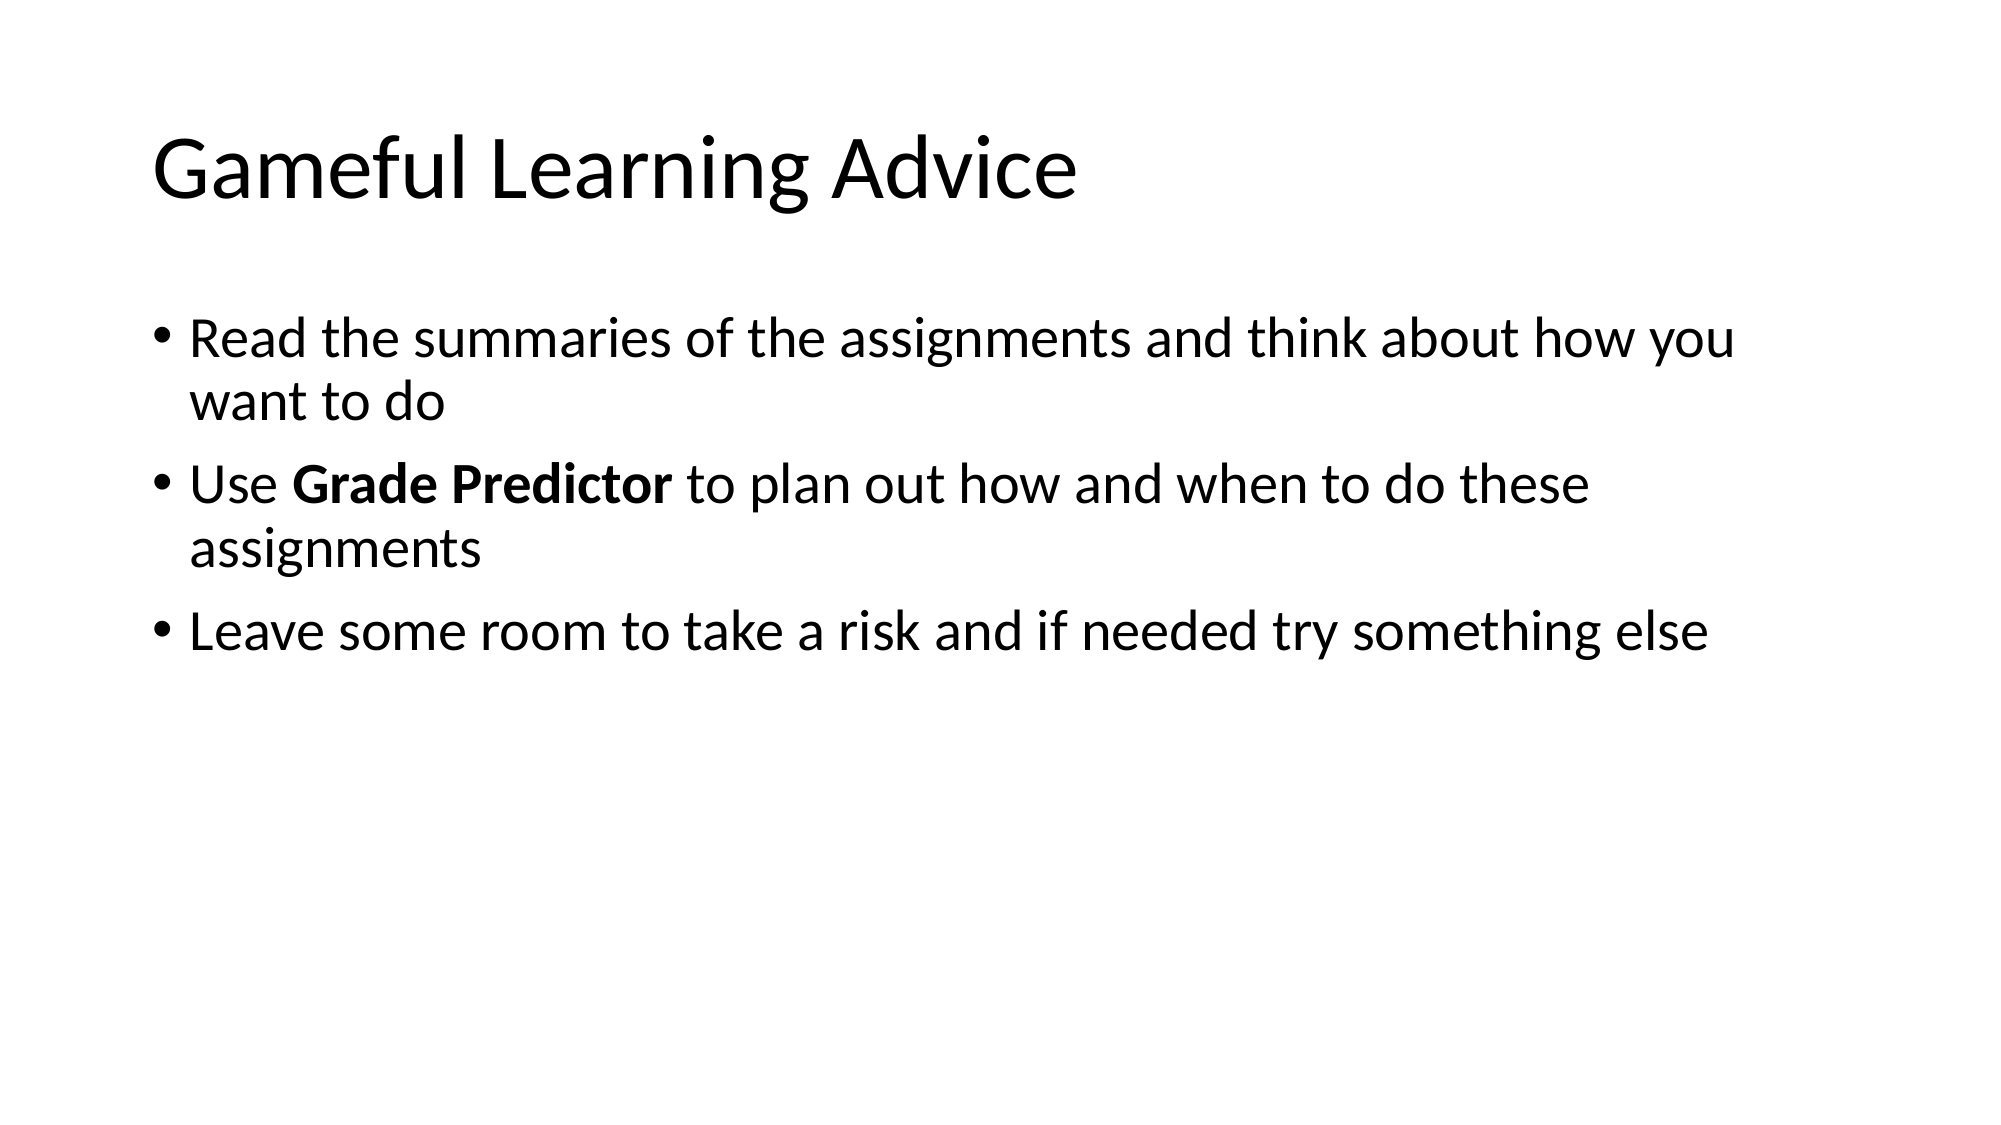

# Gameful Learning Advice
Read the summaries of the assignments and think about how you want to do
Use Grade Predictor to plan out how and when to do these assignments
Leave some room to take a risk and if needed try something else